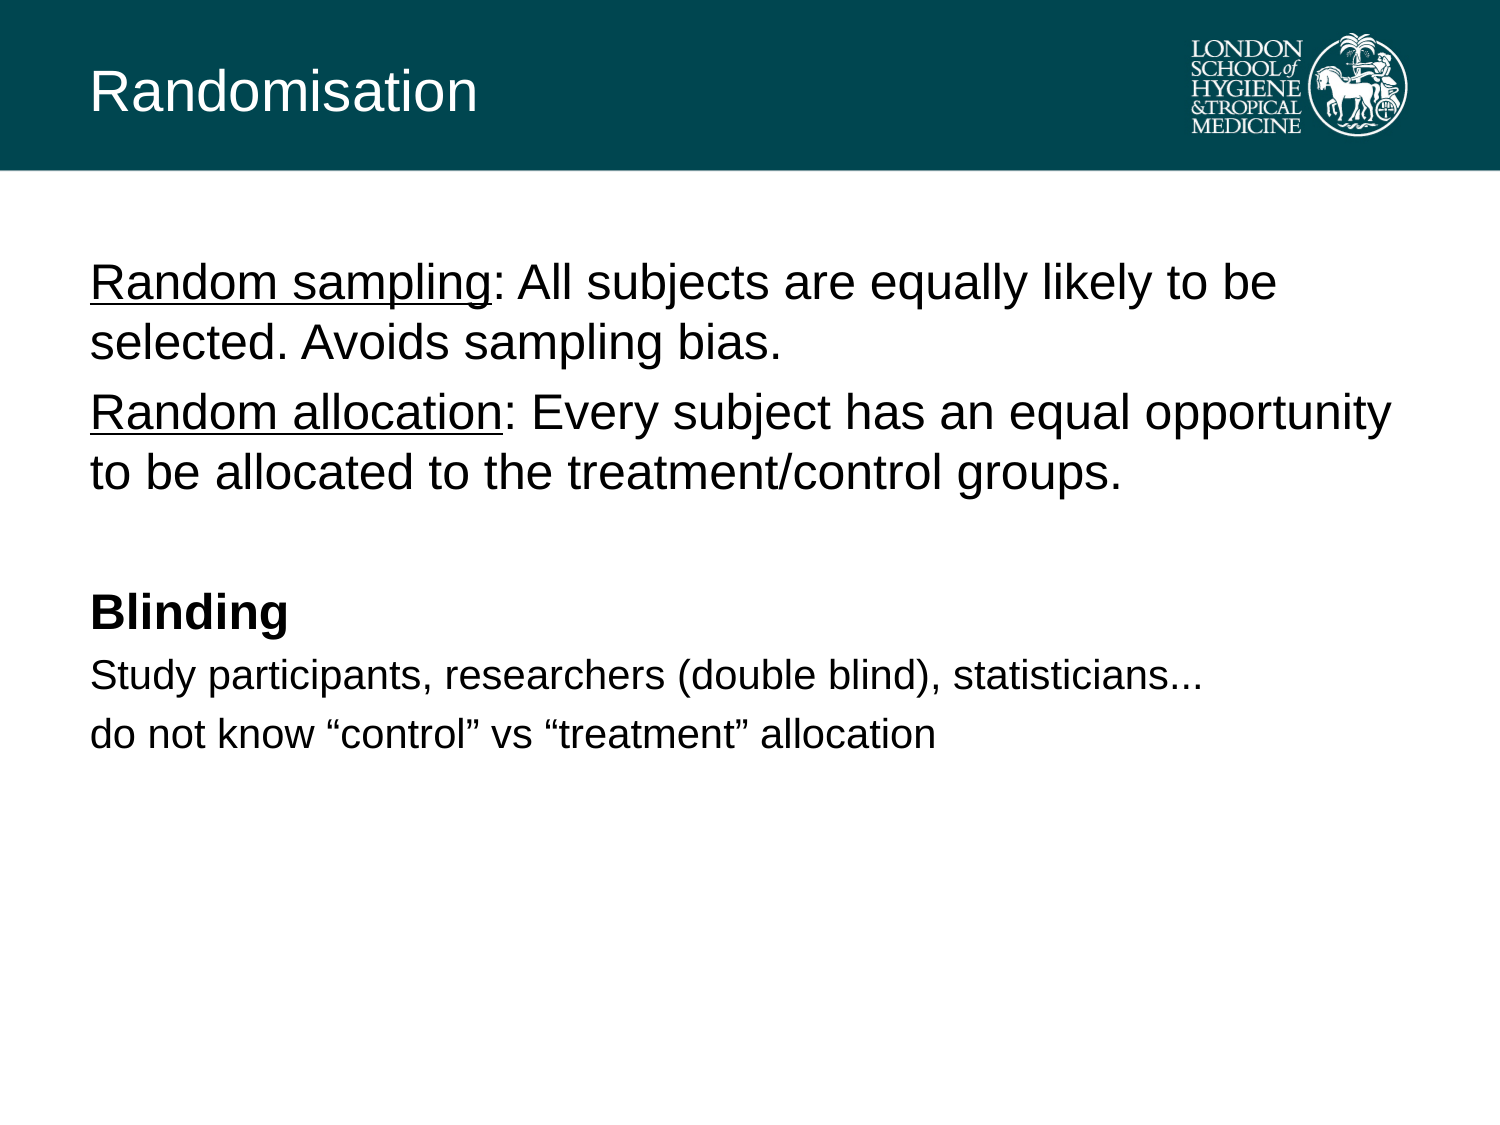

# Randomisation
Random sampling: All subjects are equally likely to be selected. Avoids sampling bias.
Random allocation: Every subject has an equal opportunity to be allocated to the treatment/control groups.

Blinding
Study participants, researchers (double blind), statisticians...
do not know “control” vs “treatment” allocation